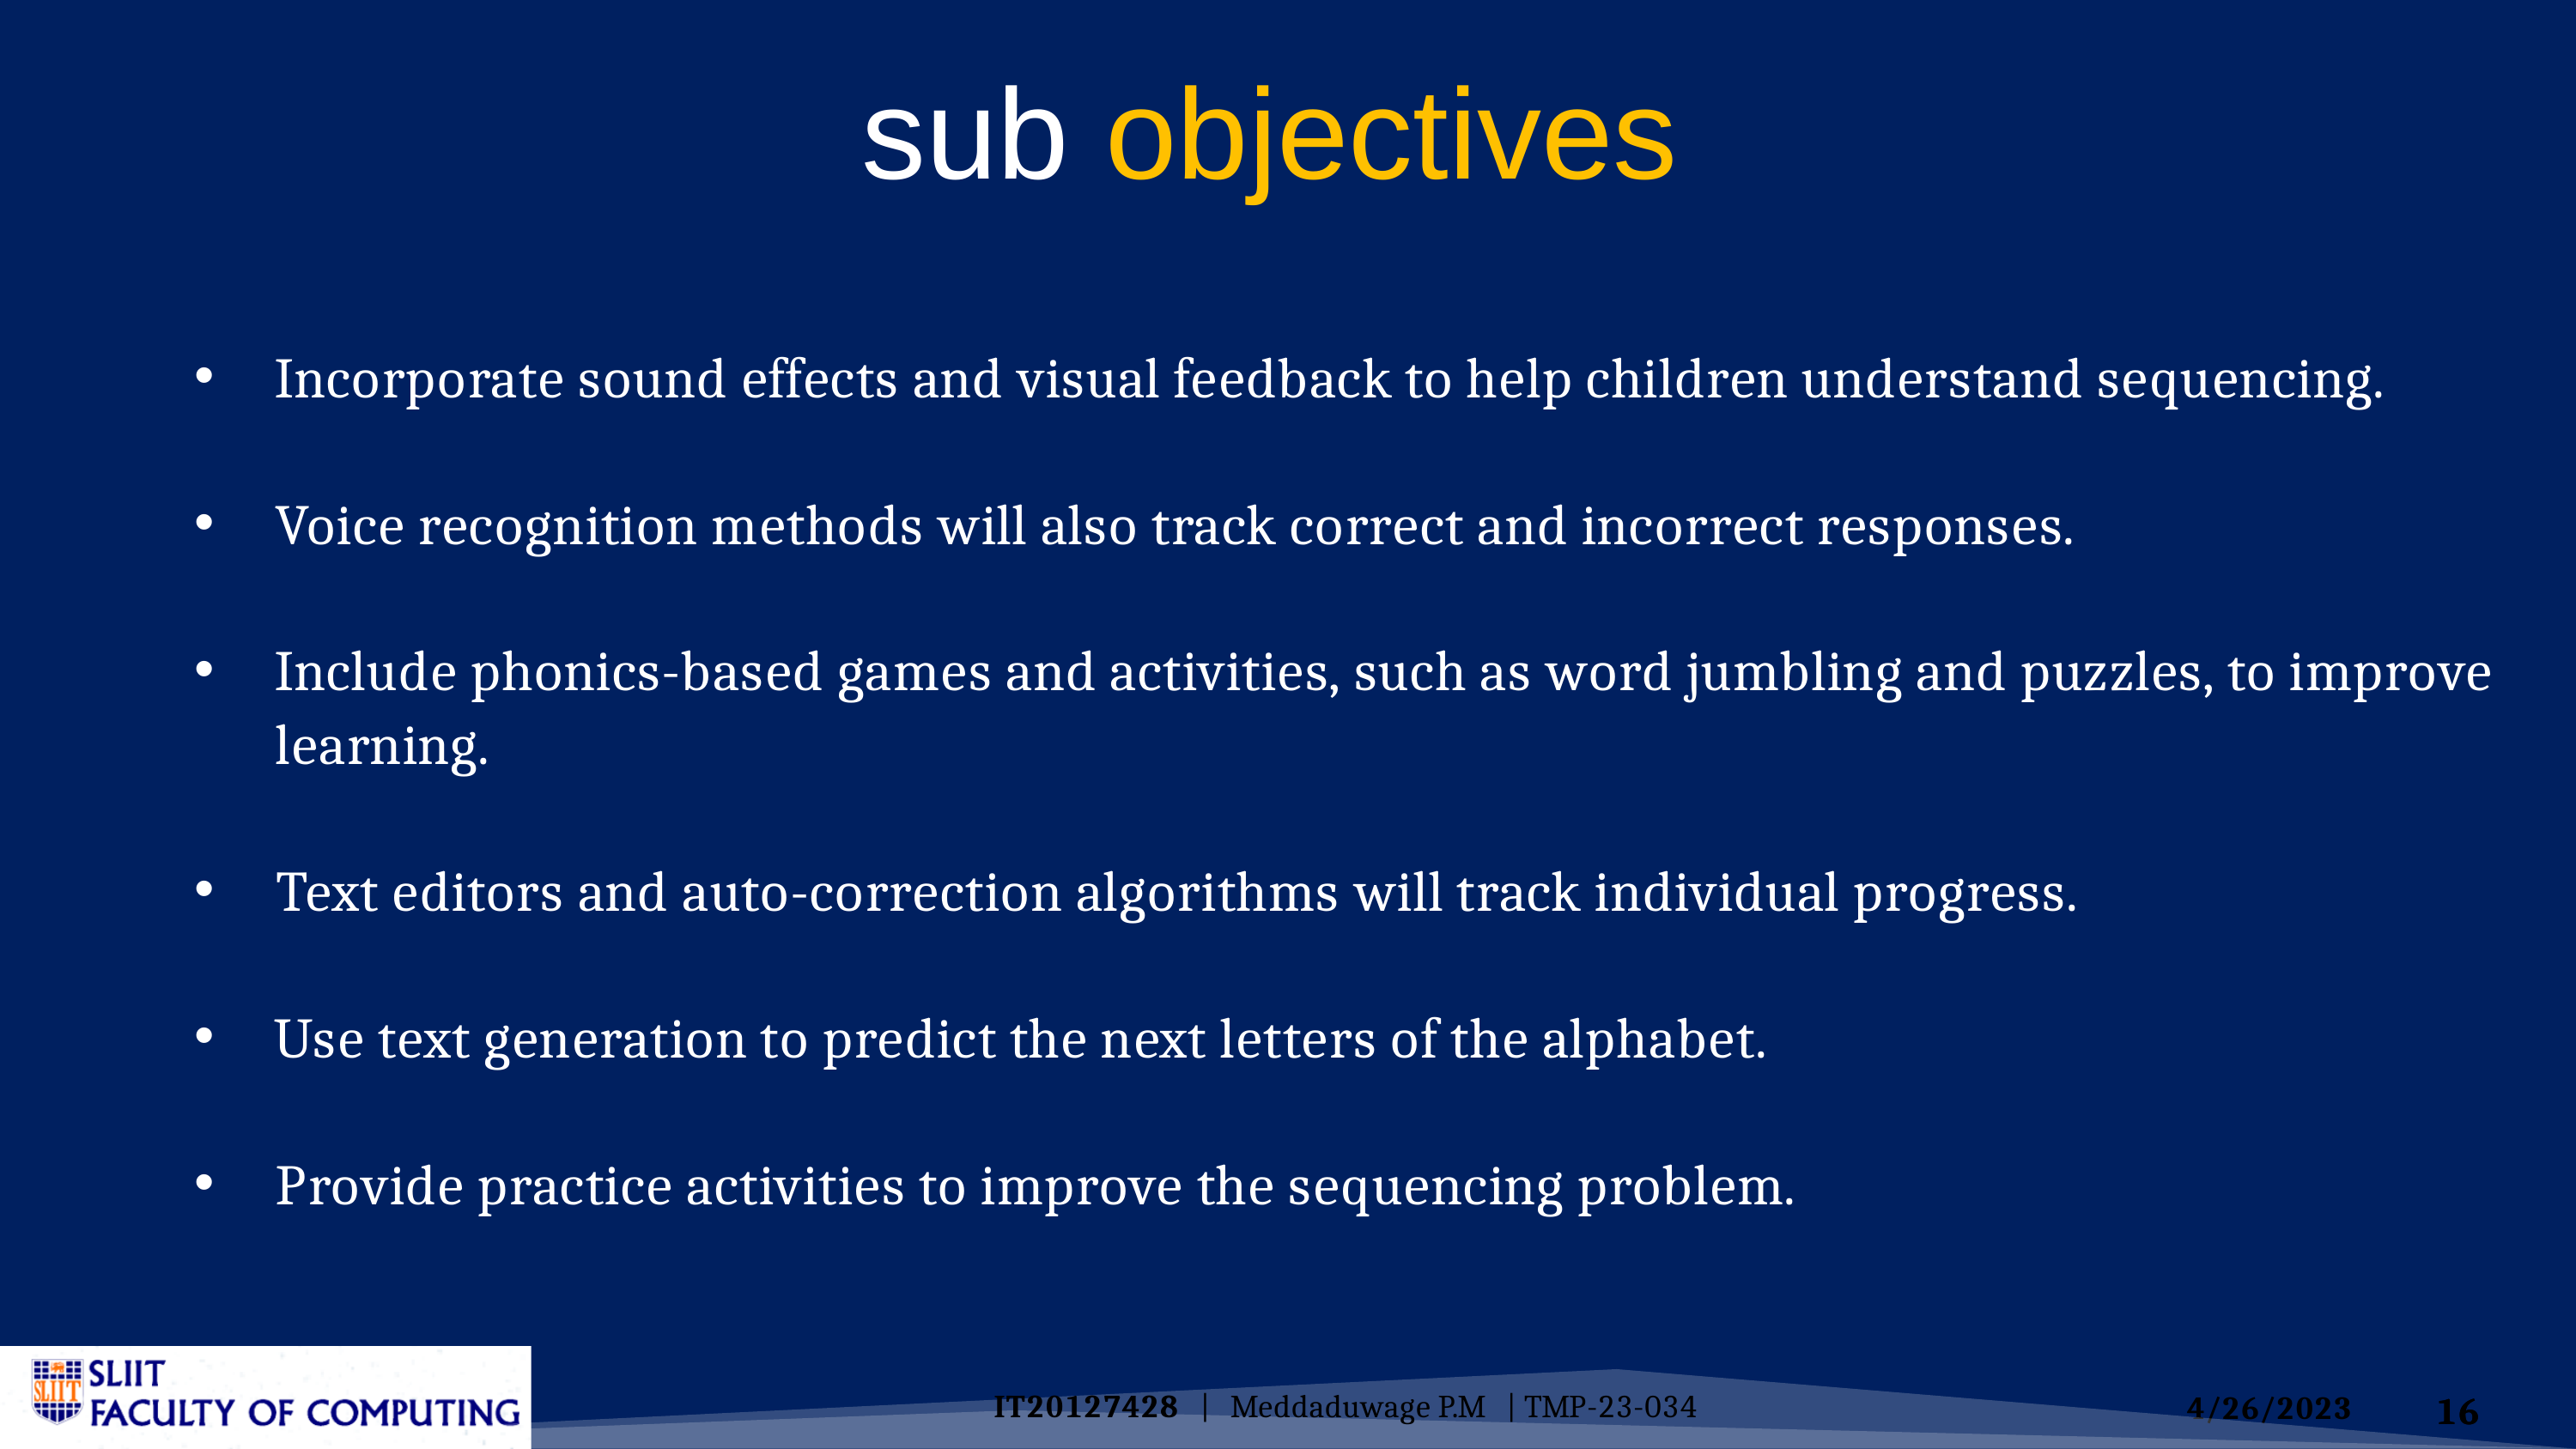

sub objectives

Incorporate sound effects and visual feedback to help children understand sequencing.

Voice recognition methods will also track correct and incorrect responses.

Include phonics-based games and activities, such as word jumbling and puzzles, to improve learning.

Text editors and auto-correction algorithms will track individual progress.

Use text generation to predict the next letters of the alphabet.

Provide practice activities to improve the sequencing problem.

IT20127428   |   Meddaduwage P.M   | TMP-23-034